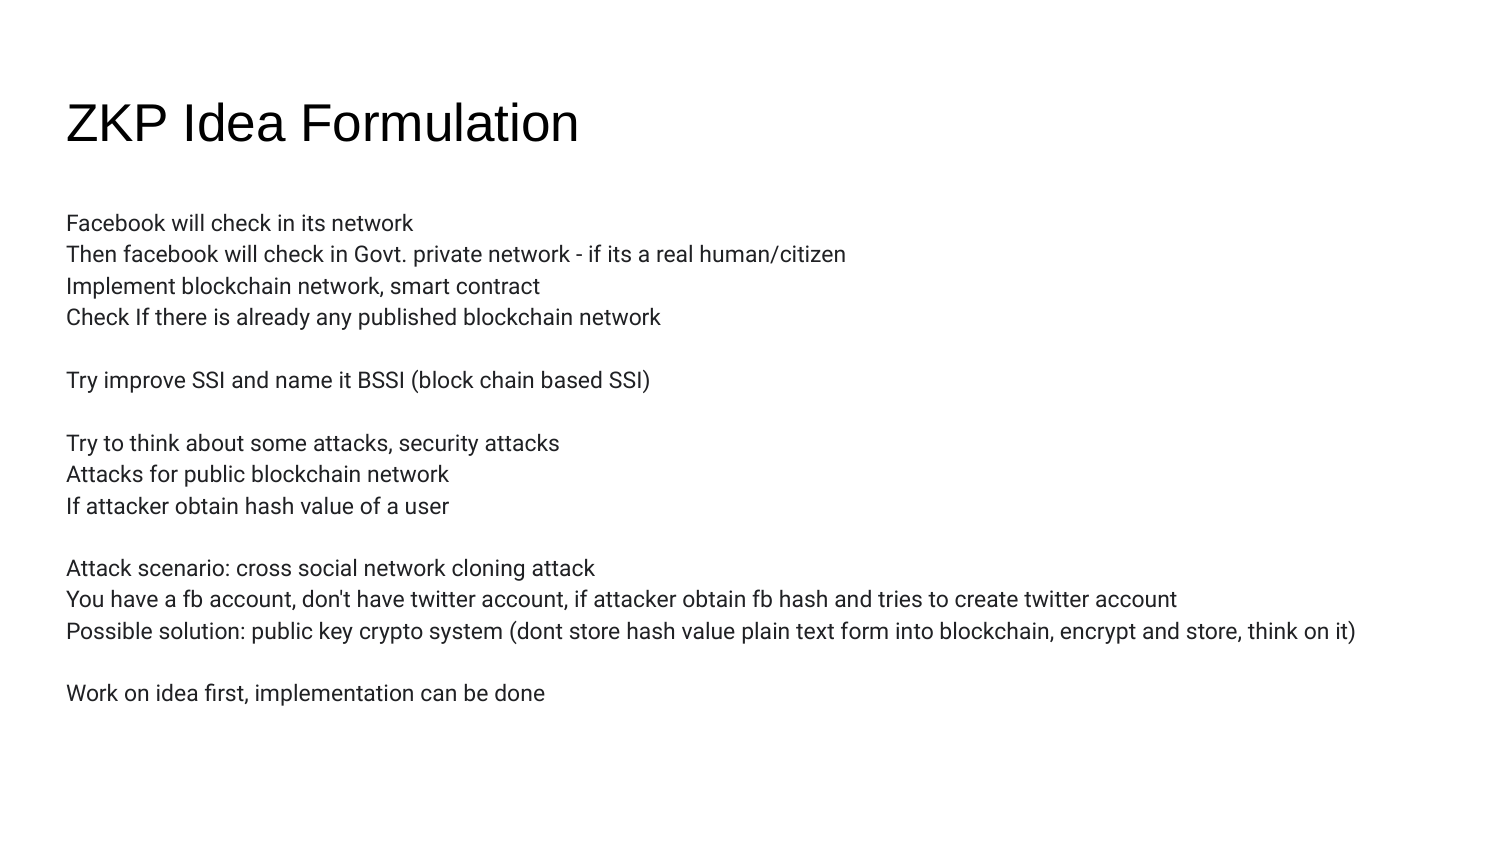

# ZKP Idea Formulation
Facebook will check in its network
Then facebook will check in Govt. private network - if its a real human/citizen
Implement blockchain network, smart contract
Check If there is already any published blockchain network

Try improve SSI and name it BSSI (block chain based SSI)

Try to think about some attacks, security attacks
Attacks for public blockchain network
If attacker obtain hash value of a user

Attack scenario: cross social network cloning attack
You have a fb account, don't have twitter account, if attacker obtain fb hash and tries to create twitter account
Possible solution: public key crypto system (dont store hash value plain text form into blockchain, encrypt and store, think on it)

Work on idea first, implementation can be done